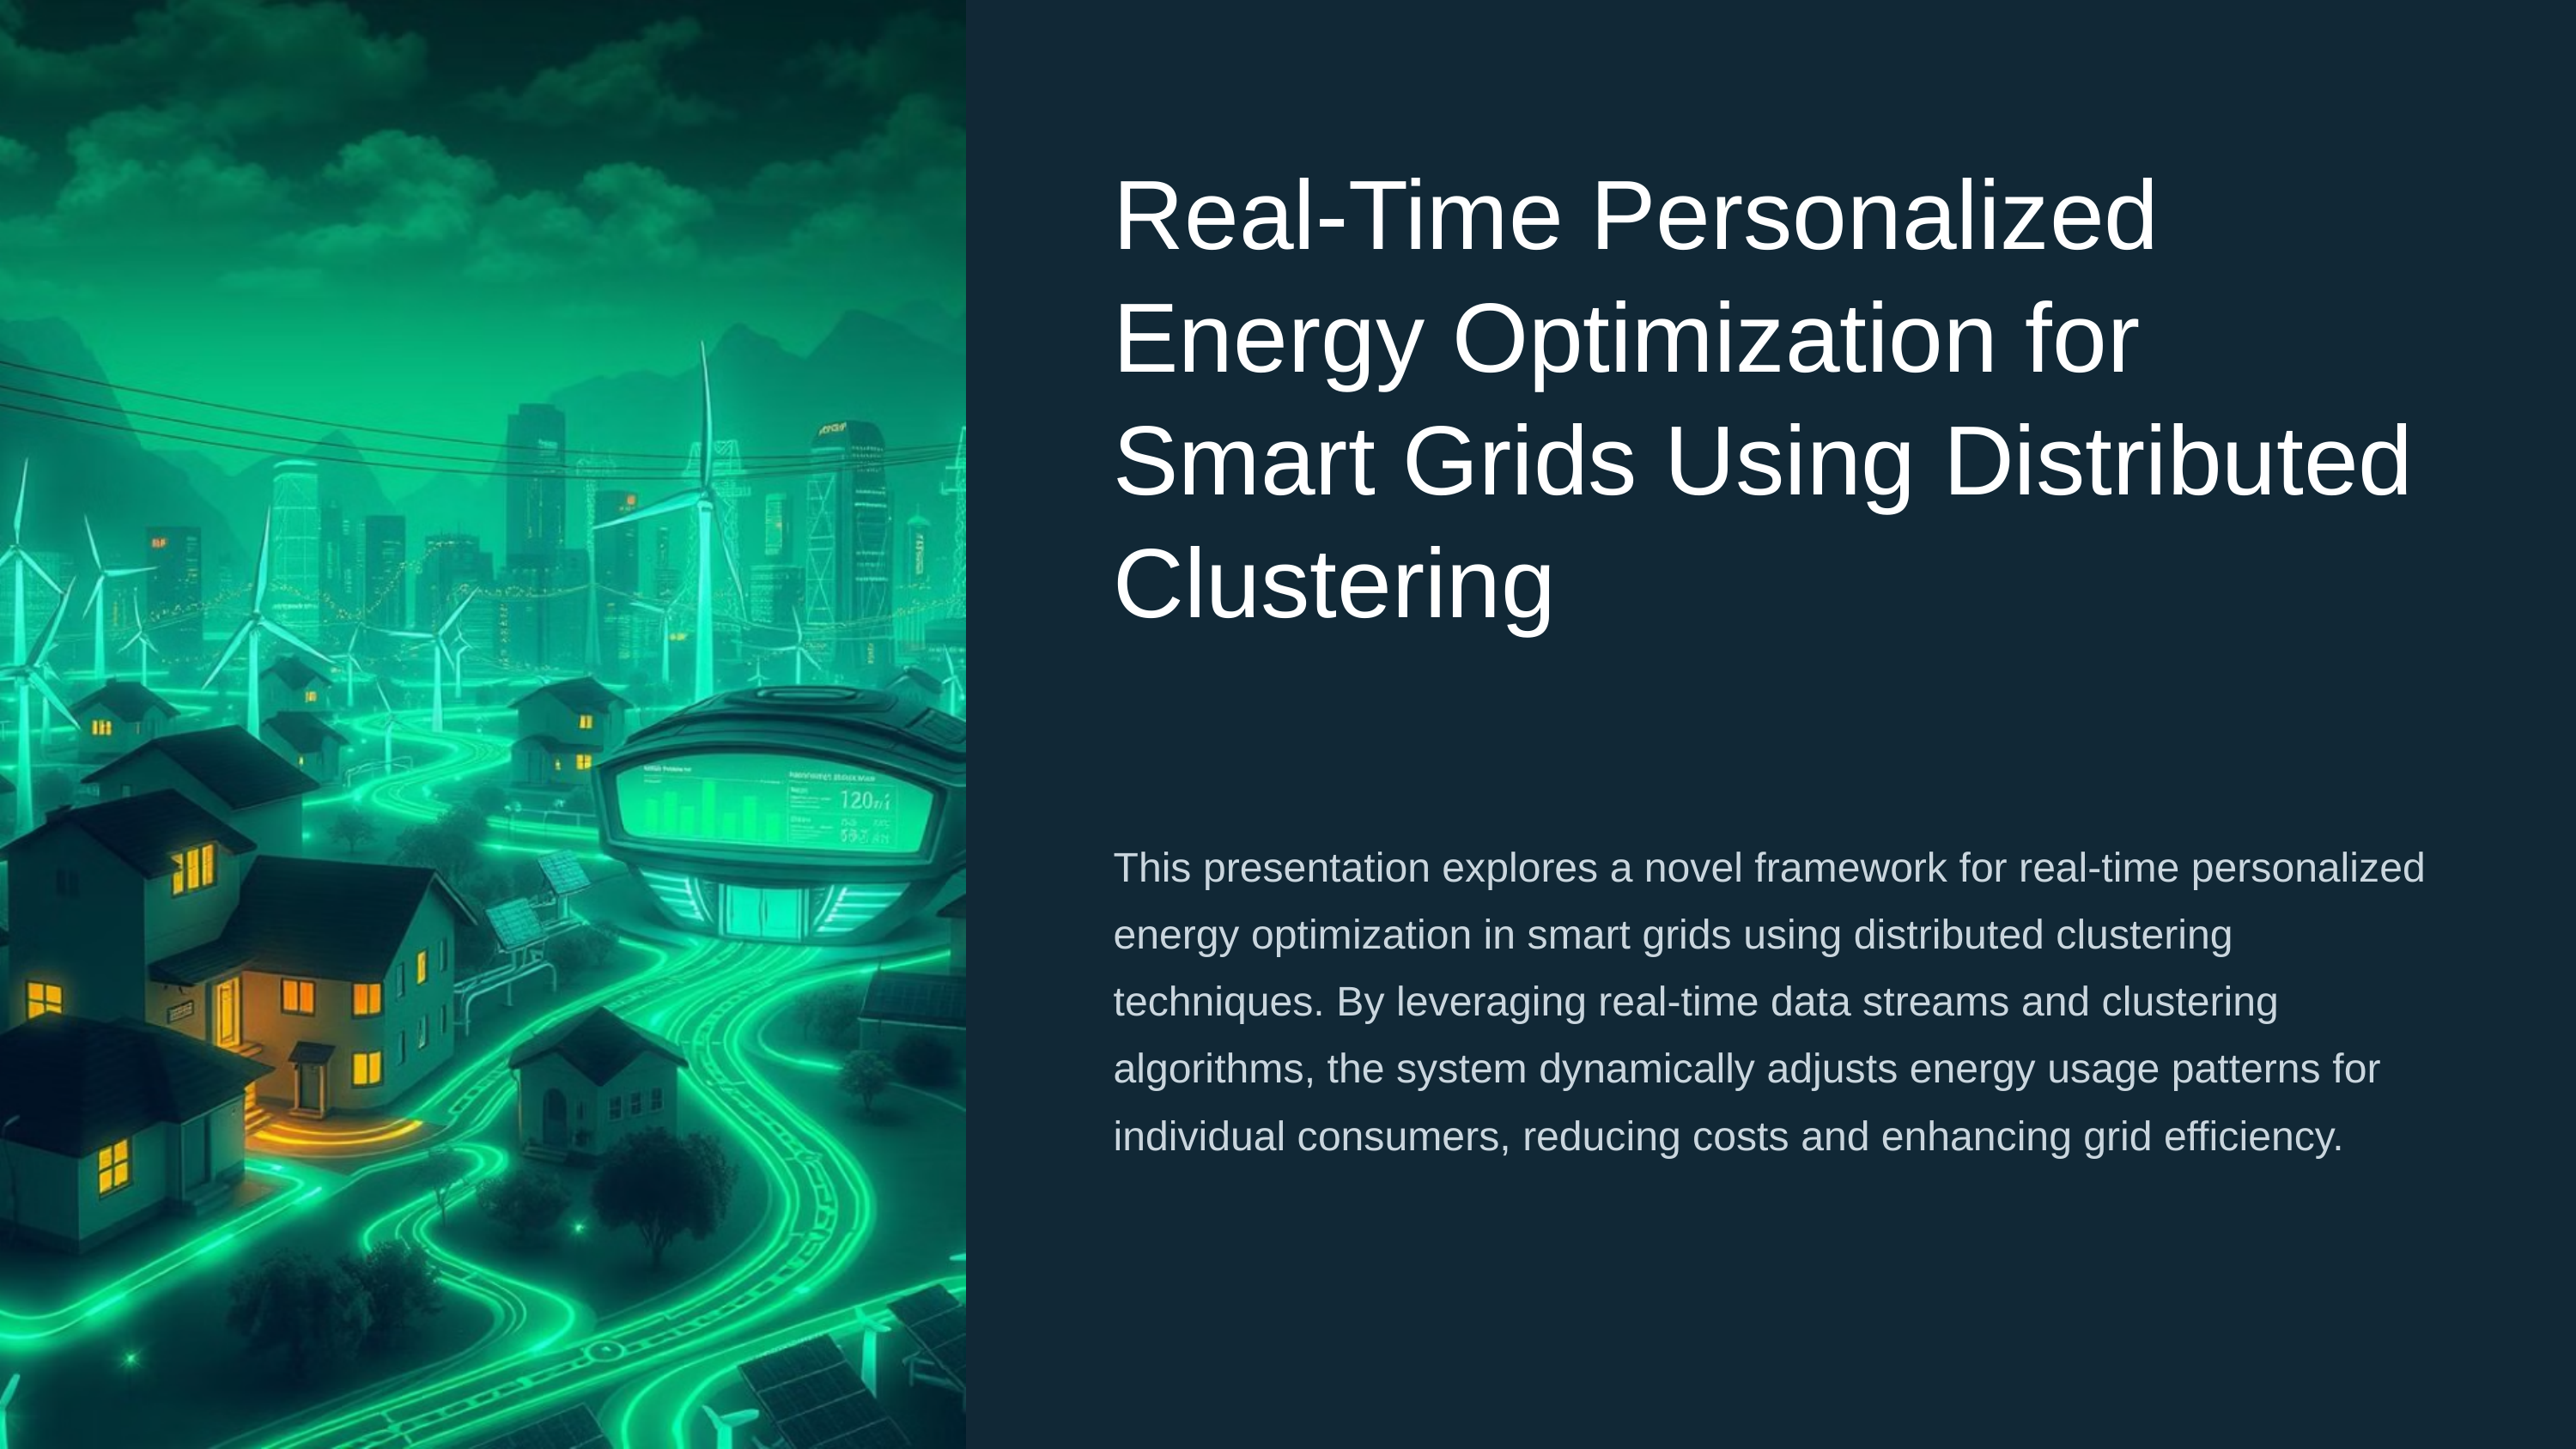

Real-Time Personalized Energy Optimization for Smart Grids Using Distributed Clustering
This presentation explores a novel framework for real-time personalized energy optimization in smart grids using distributed clustering techniques. By leveraging real-time data streams and clustering algorithms, the system dynamically adjusts energy usage patterns for individual consumers, reducing costs and enhancing grid efficiency.